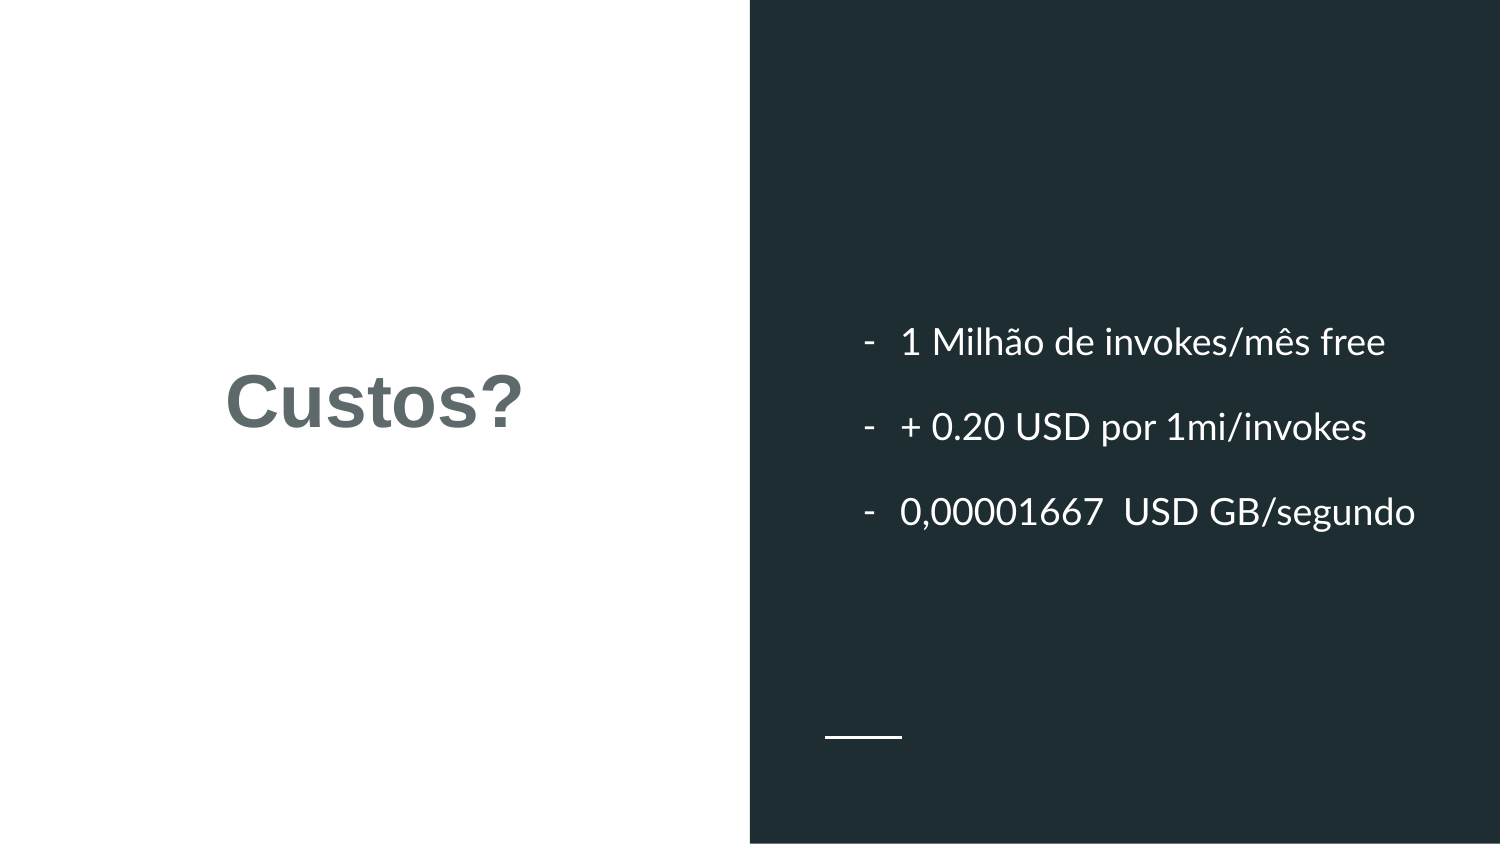

1 Milhão de invokes/mês free
+ 0.20 USD por 1mi/invokes
0,00001667  USD GB/segundo
# Custos?